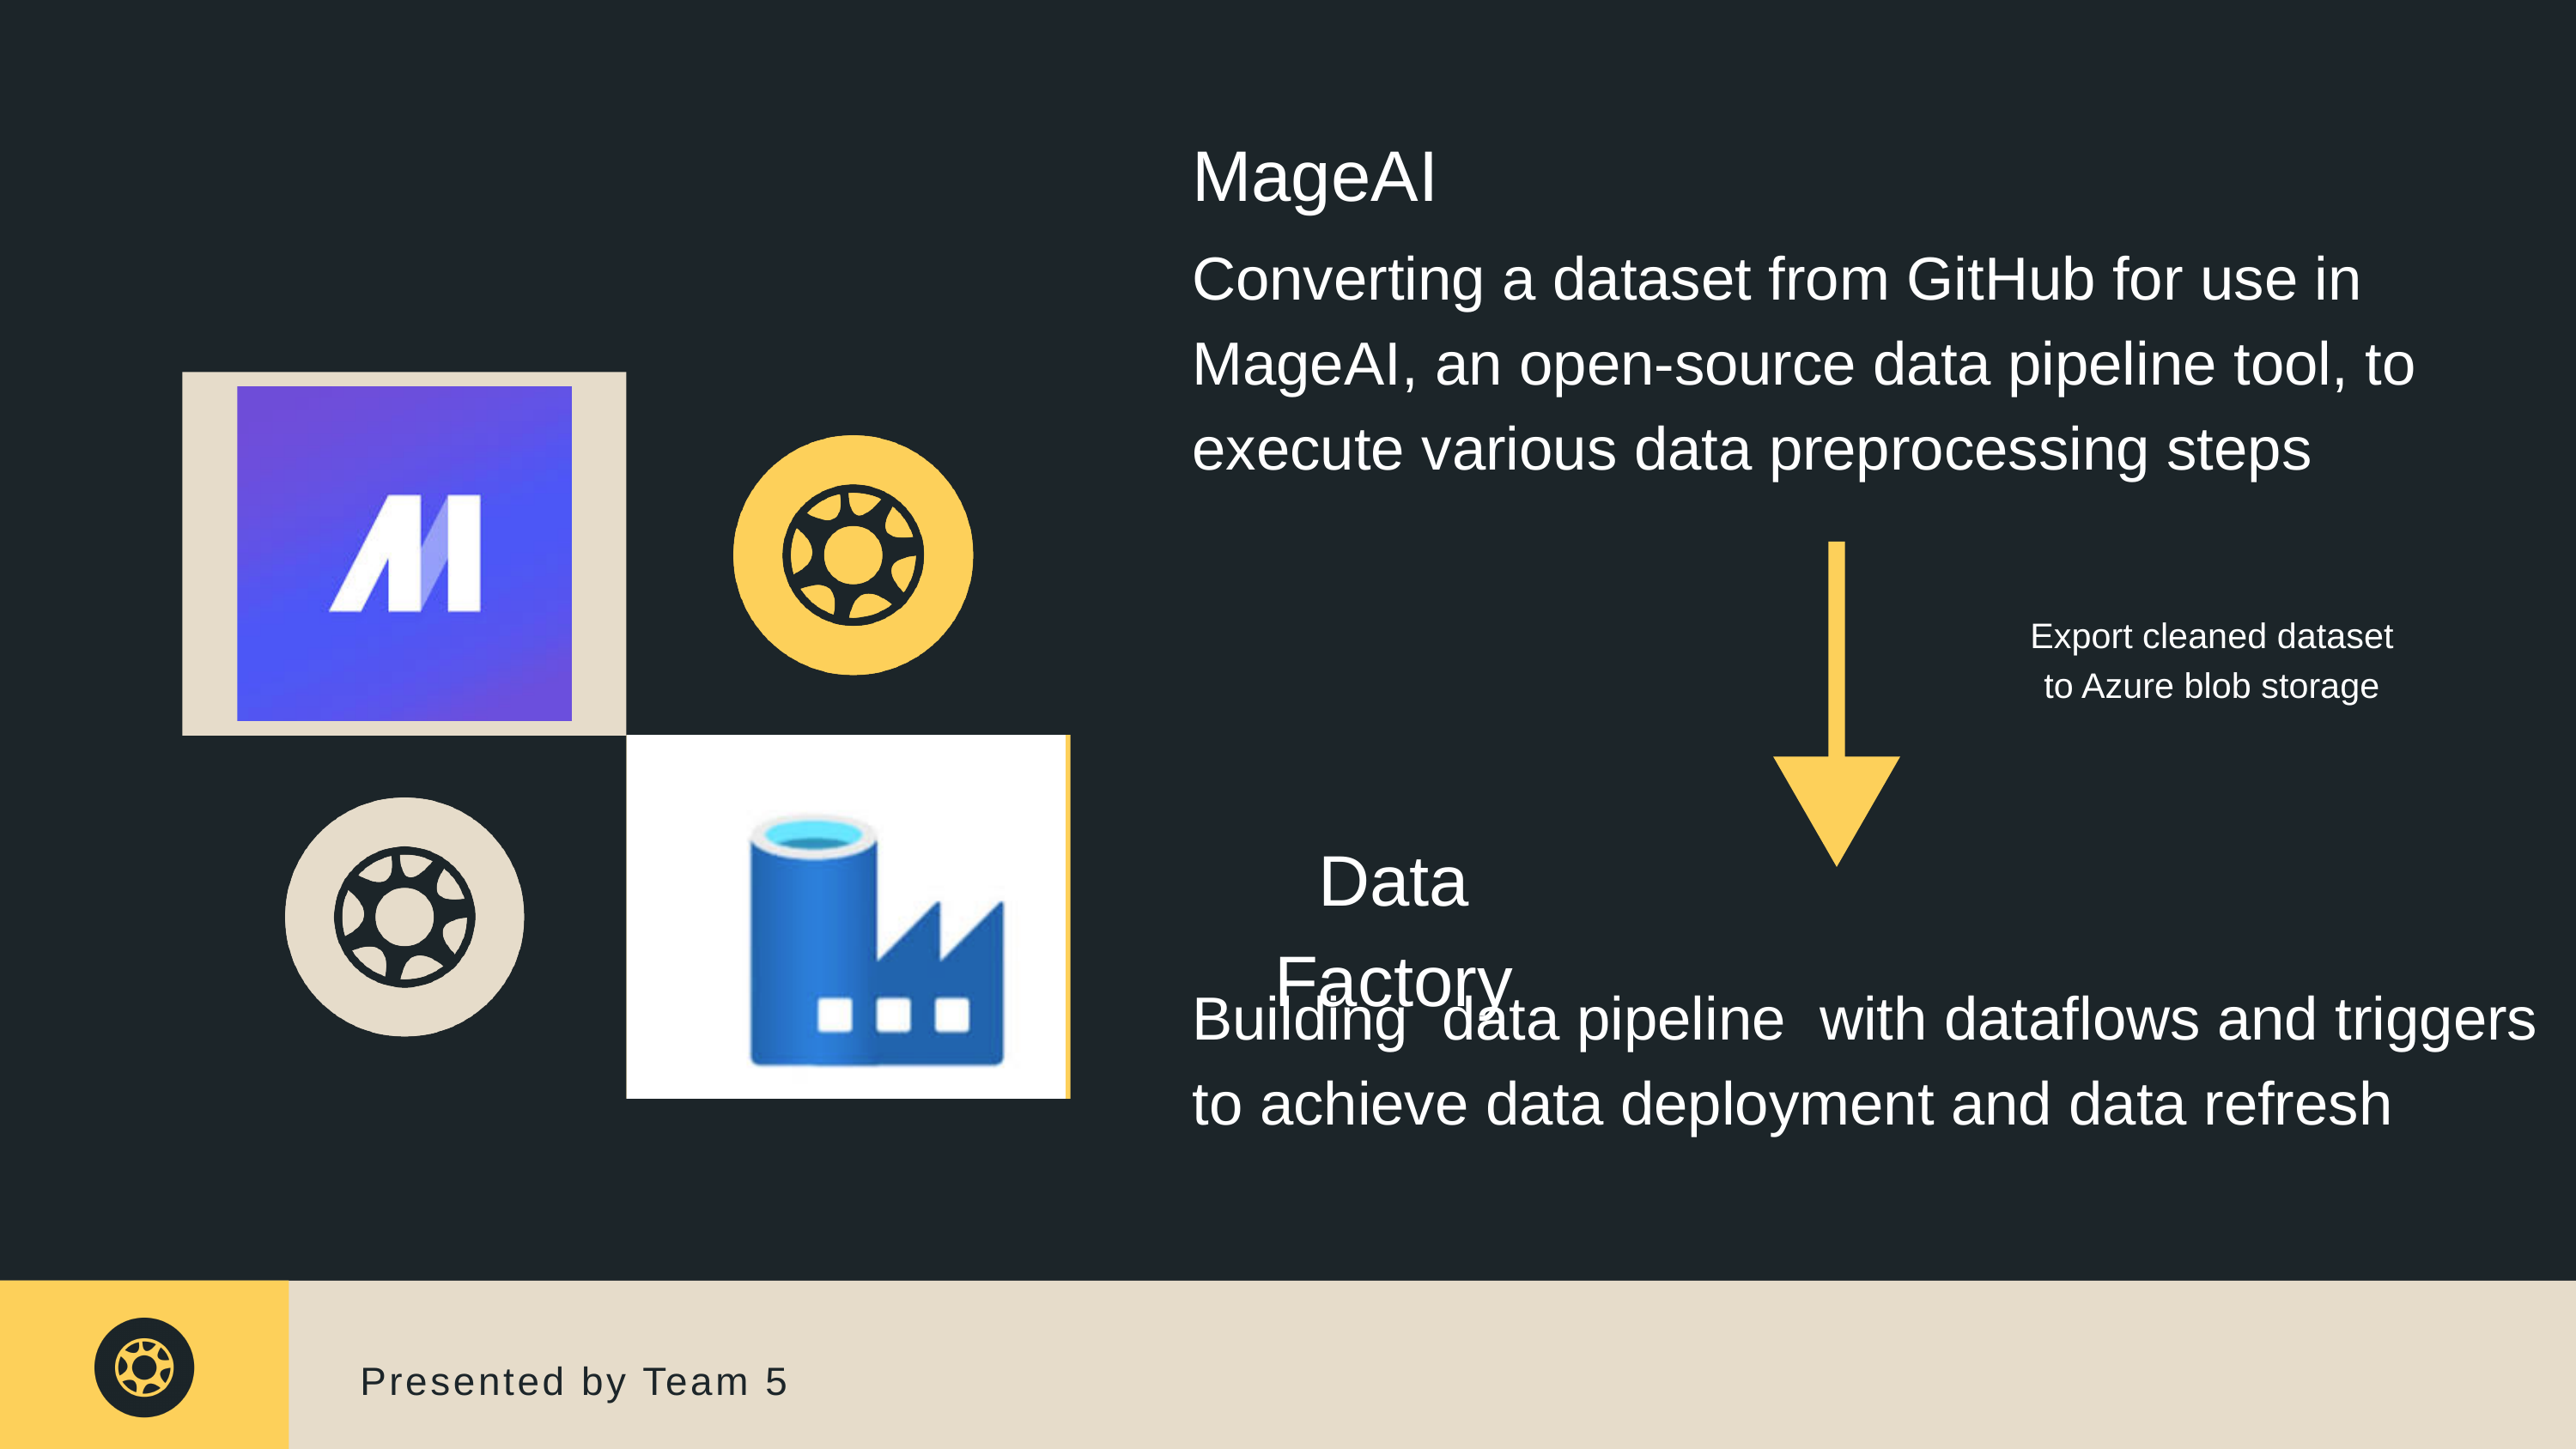

MageAI
Converting a dataset from GitHub for use in MageAI, an open-source data pipeline tool, to execute various data preprocessing steps

Export cleaned dataset
 to Azure blob storage

Data Factory
Building  data pipeline  with dataflows and triggers to achieve data deployment and data refresh

Presented by Team 5